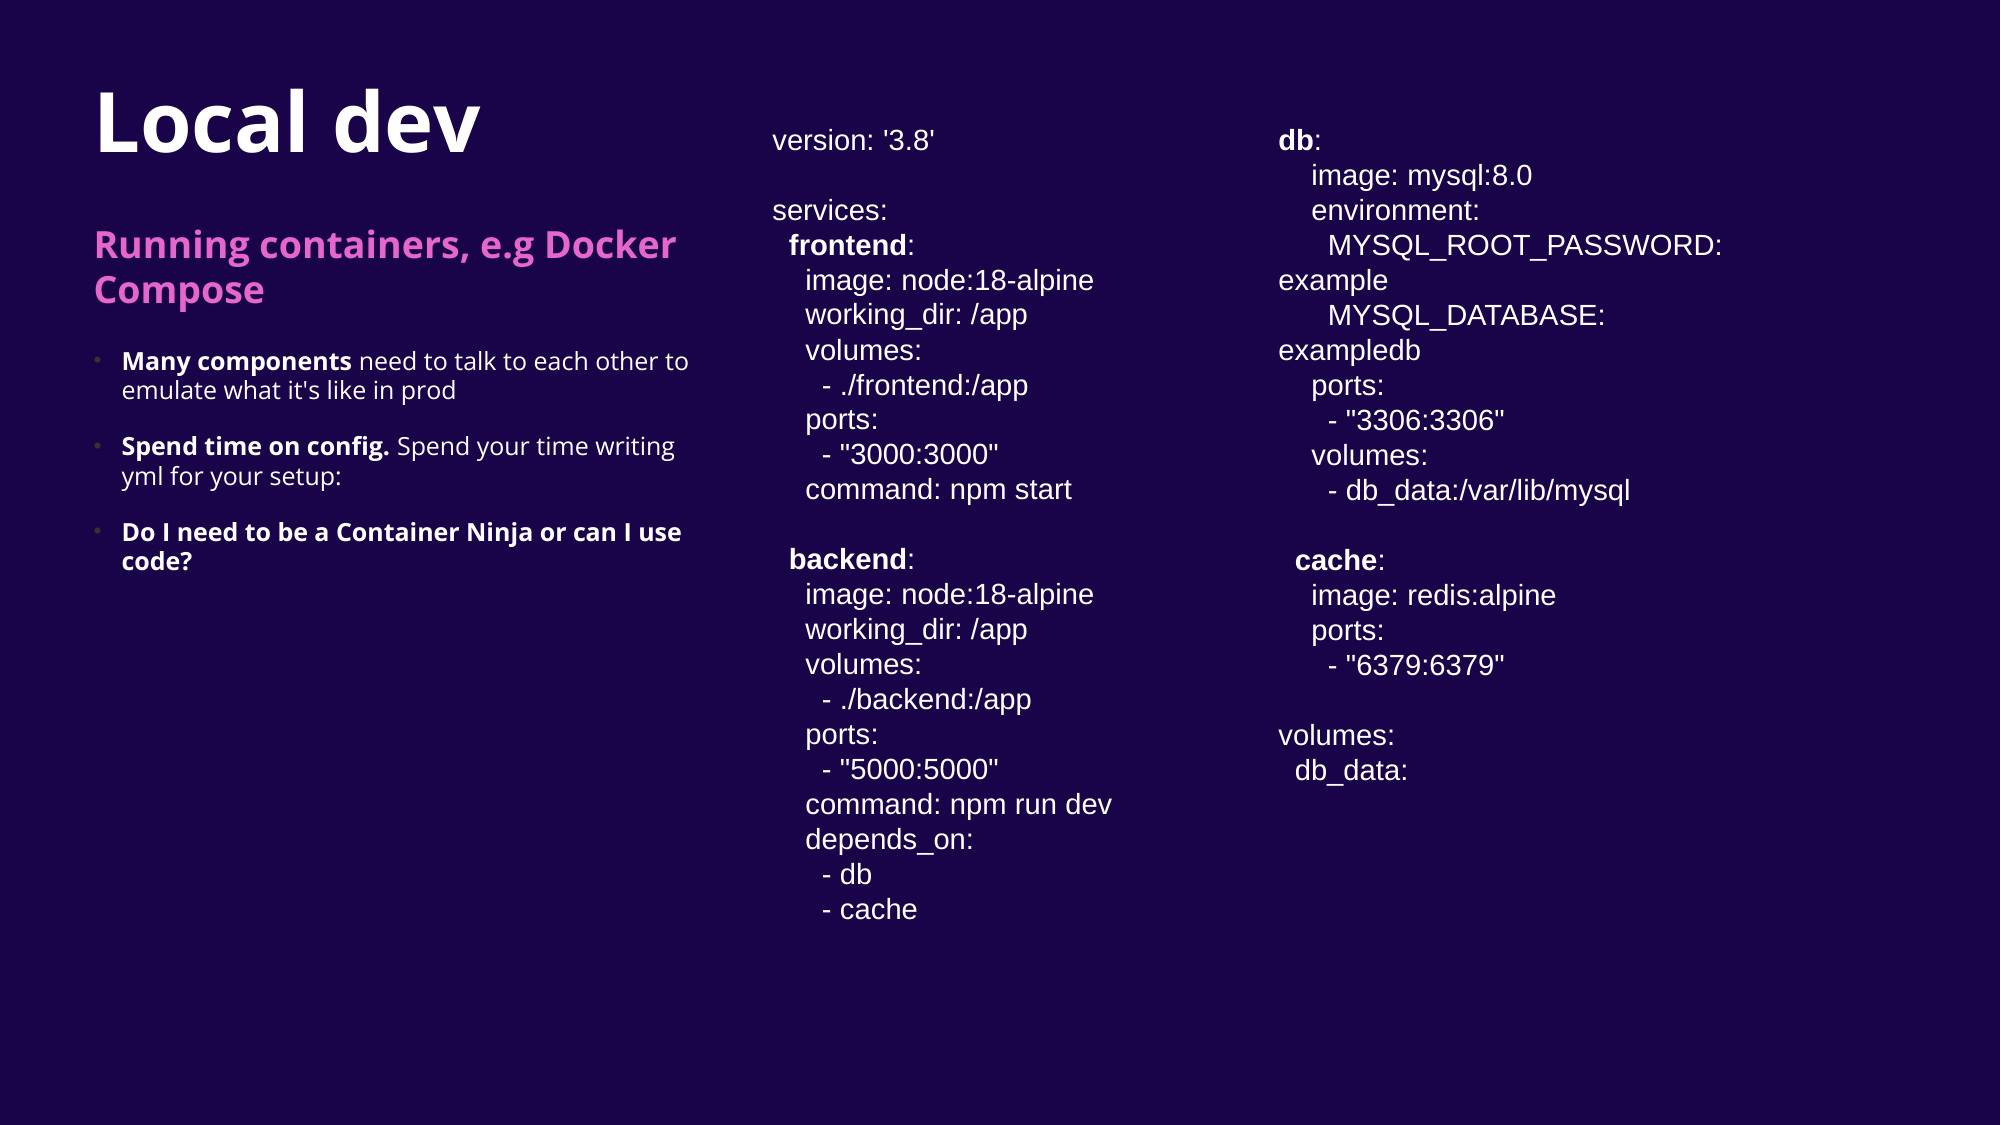

# Local dev
version: '3.8'

services:
  frontend:
    image: node:18-alpine
    working_dir: /app
    volumes:
      - ./frontend:/app
    ports:
      - "3000:3000"
    command: npm start

  backend:
    image: node:18-alpine
    working_dir: /app
    volumes:
      - ./backend:/app
    ports:
      - "5000:5000"
    command: npm run dev
    depends_on:
      - db
      - cache

db:​
    image: mysql:8.0​
    environment:​
      MYSQL_ROOT_PASSWORD: example​
      MYSQL_DATABASE: exampledb​
    ports:​
      - "3306:3306"​
    volumes:​
      - db_data:/var/lib/mysql​
​
  cache:​
    image: redis:alpine​
    ports:​
      - "6379:6379"​
​
volumes:​
  db_data:​
​
Running containers, e.g Docker Compose
Many components need to talk to each other to emulate what it's like in prod
Spend time on config. Spend your time writing yml for your setup:
Do I need to be a Container Ninja or can I use code?